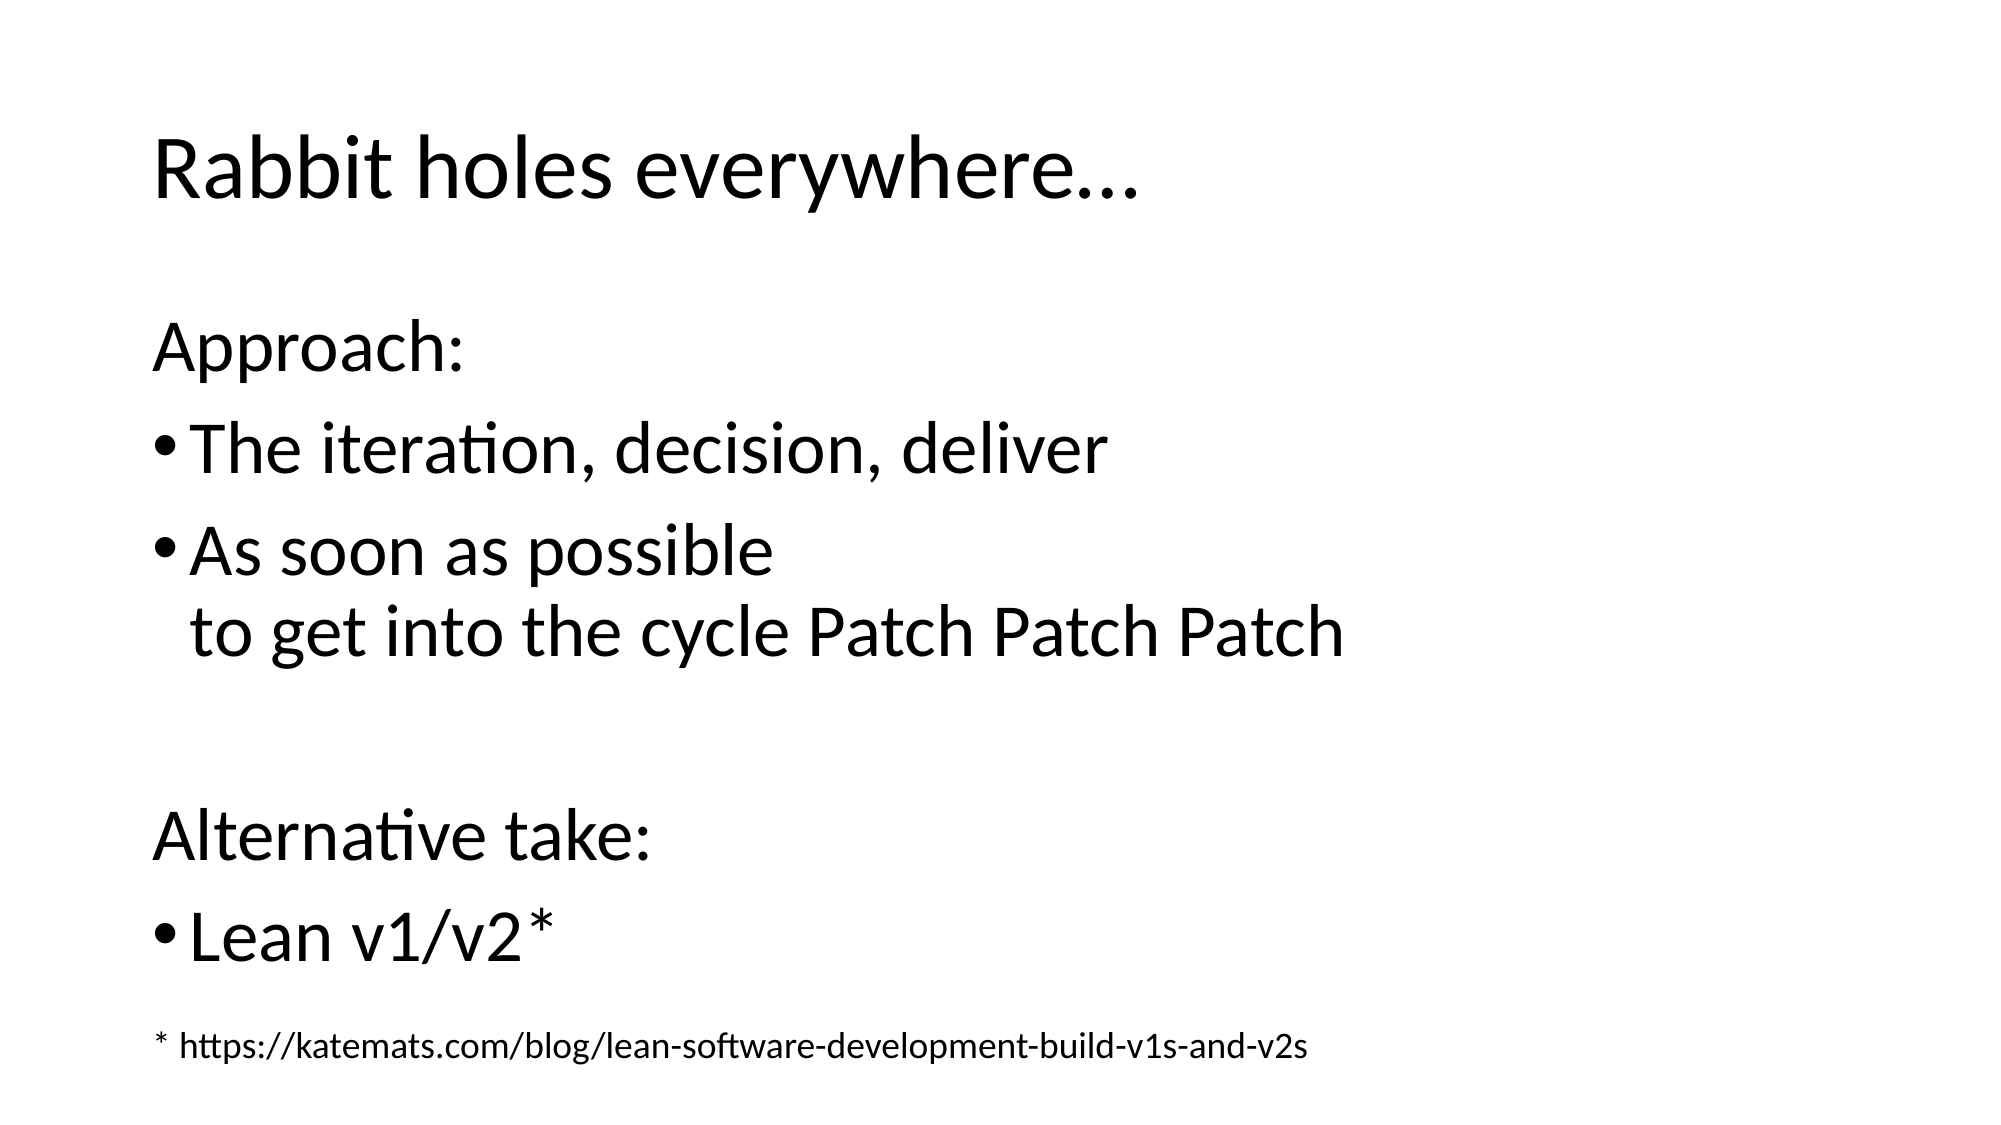

# Rabbit holes everywhere…
Approach:
The iteration, decision, deliver
As soon as possible
to get into the cycle Patch Patch Patch

Alternative take:
Lean v1/v2*
* https://katemats.com/blog/lean-software-development-build-v1s-and-v2s